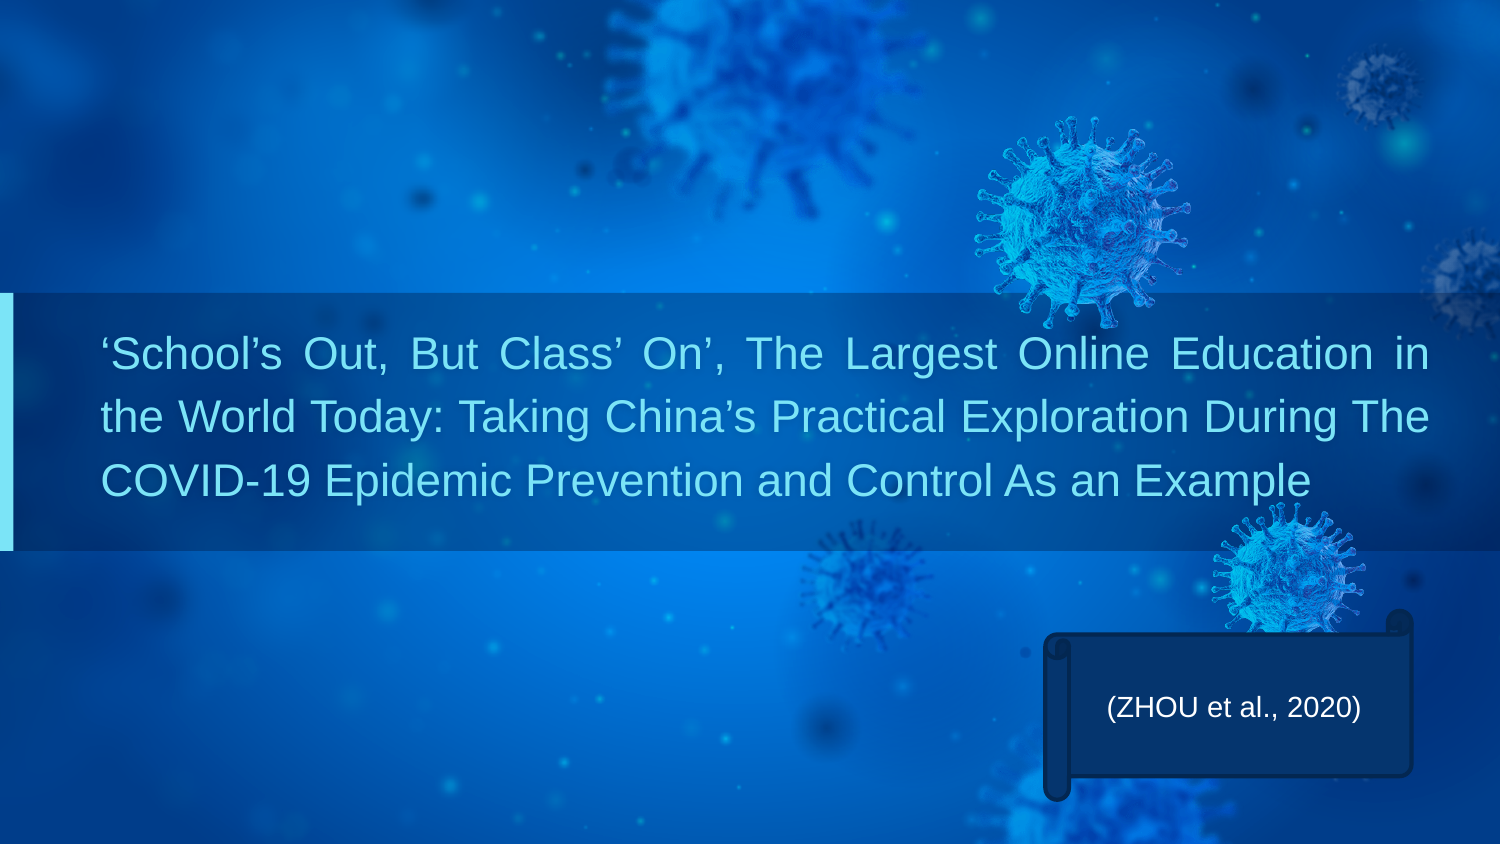

‘School’s Out, But Class’ On’, The Largest Online Education in the World Today: Taking China’s Practical Exploration During The COVID-19 Epidemic Prevention and Control As an Example
(ZHOU et al., 2020)